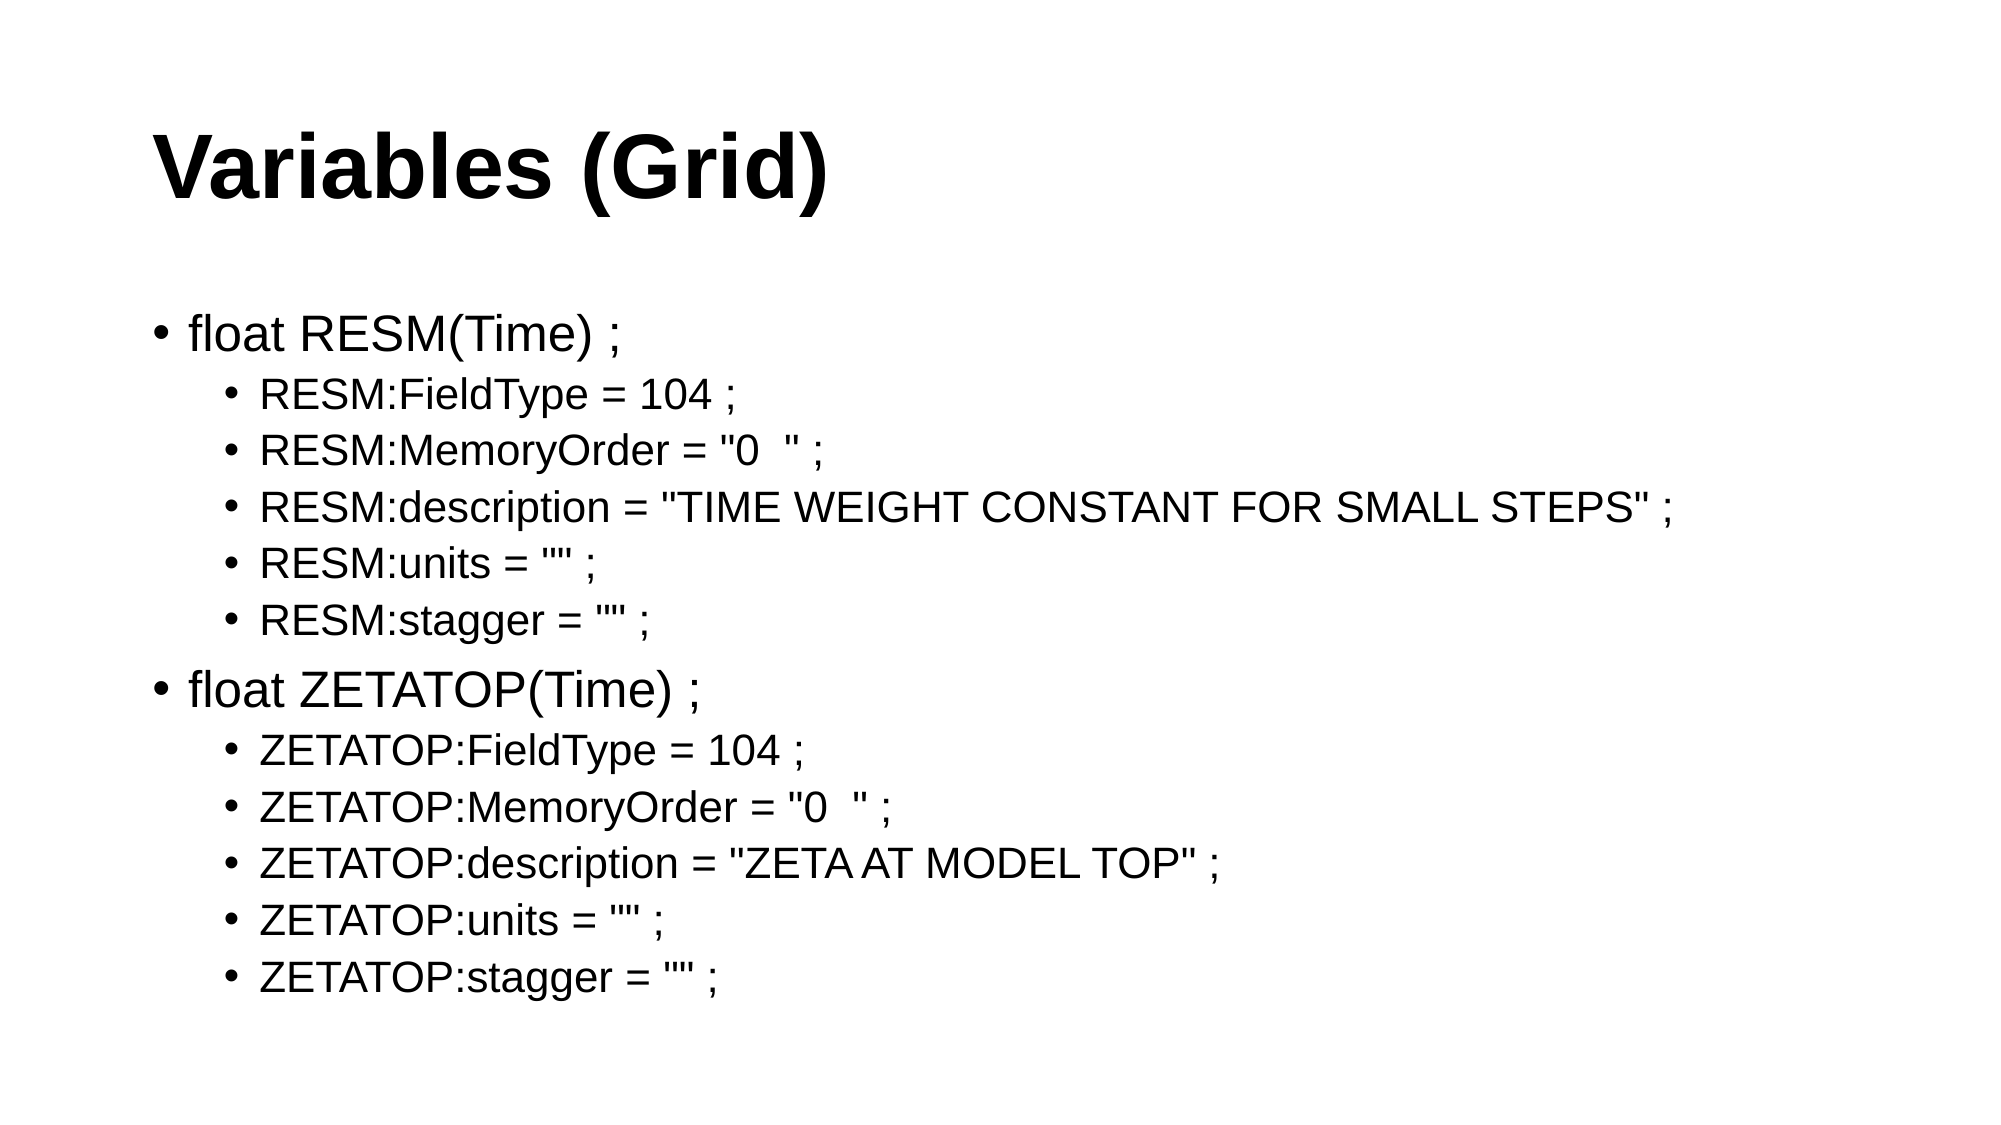

# Variables (Grid)
float RESM(Time) ;
RESM:FieldType = 104 ;
RESM:MemoryOrder = "0  " ;
RESM:description = "TIME WEIGHT CONSTANT FOR SMALL STEPS" ;
RESM:units = "" ;
RESM:stagger = "" ;
float ZETATOP(Time) ;
ZETATOP:FieldType = 104 ;
ZETATOP:MemoryOrder = "0  " ;
ZETATOP:description = "ZETA AT MODEL TOP" ;
ZETATOP:units = "" ;
ZETATOP:stagger = "" ;